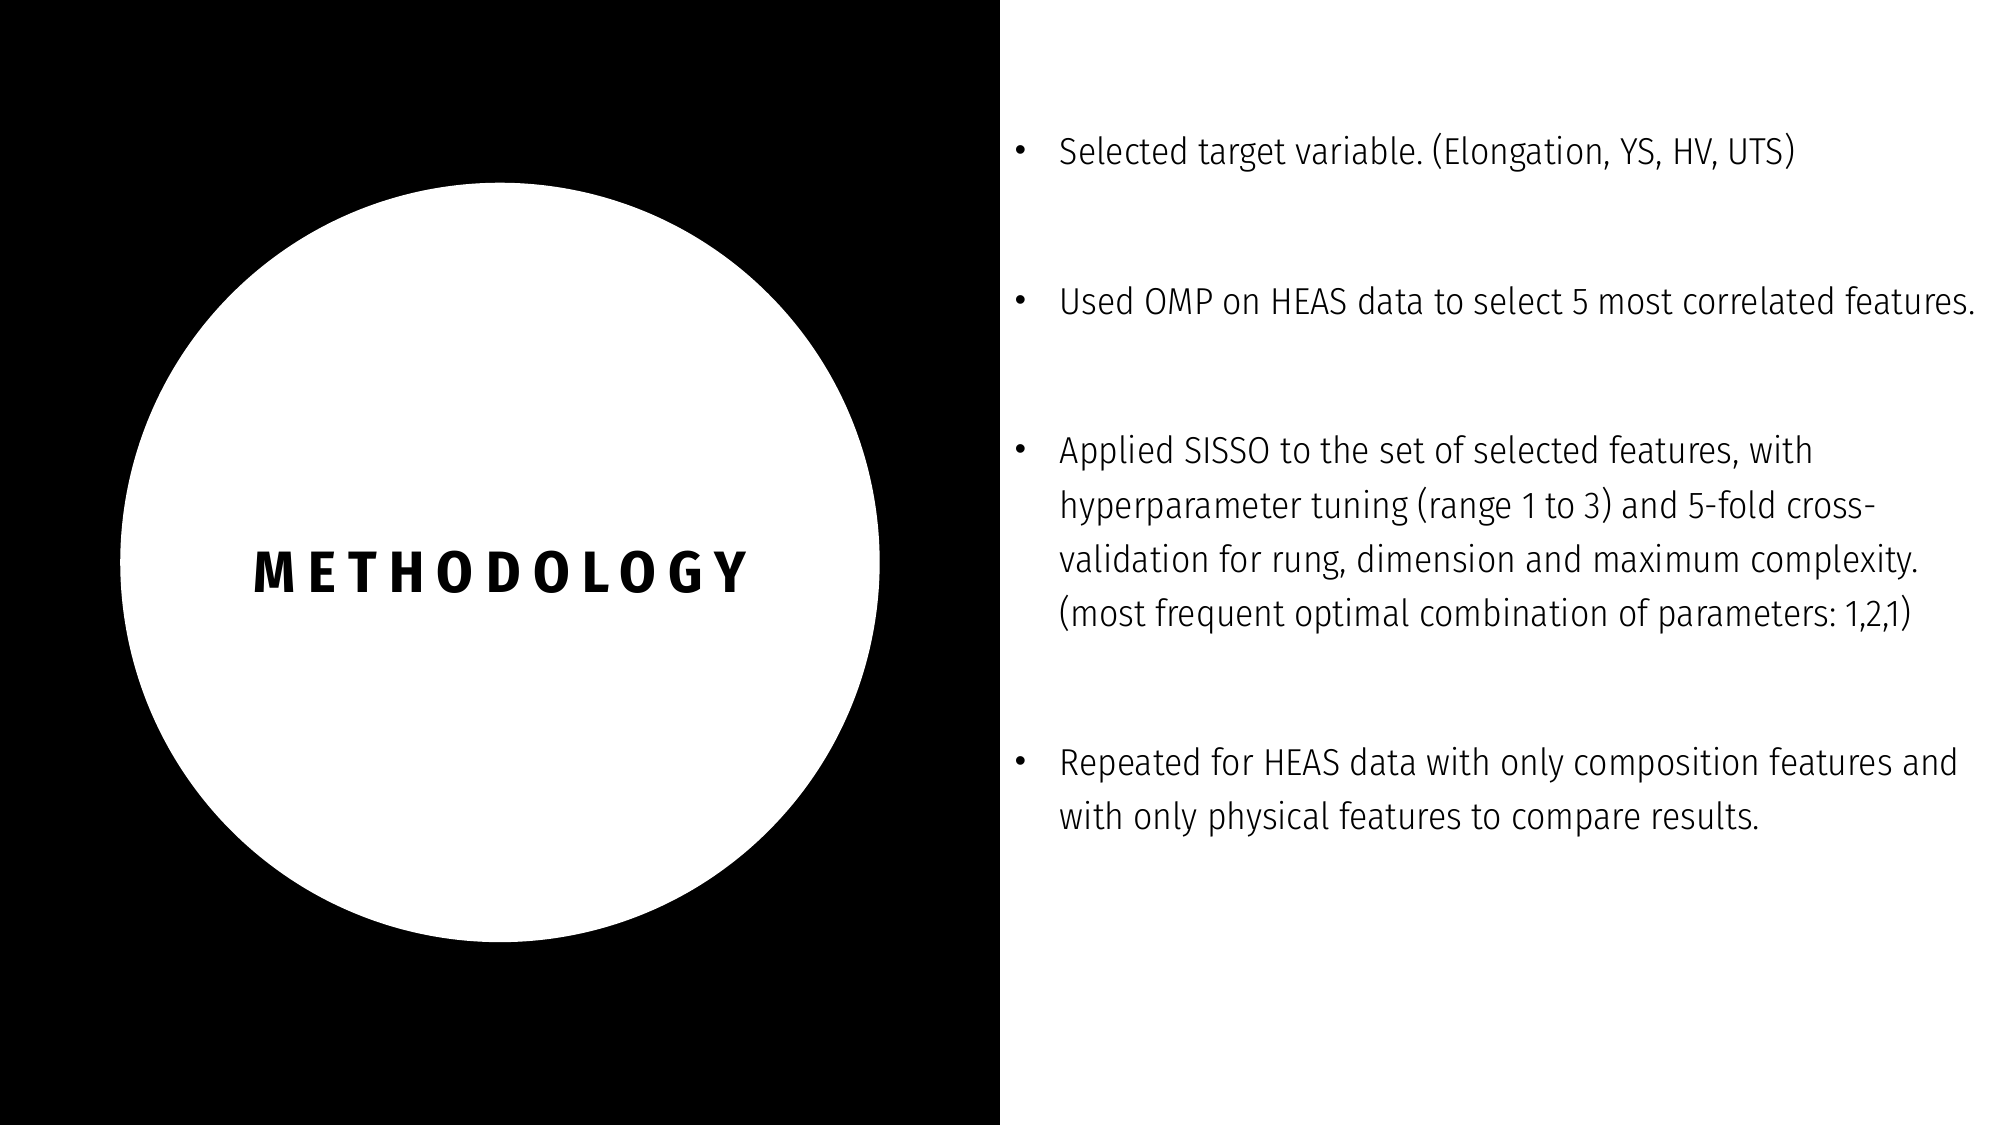

Selected target variable. (Elongation, YS, HV, UTS)

Used OMP on HEAS data to select 5 most correlated features.

Applied SISSO to the set of selected features, with hyperparameter tuning (range 1 to 3) and 5-fold cross-validation for rung, dimension and maximum complexity. (most frequent optimal combination of parameters: 1,2,1)

Repeated for HEAS data with only composition features and with only physical features to compare results.

# Methodology